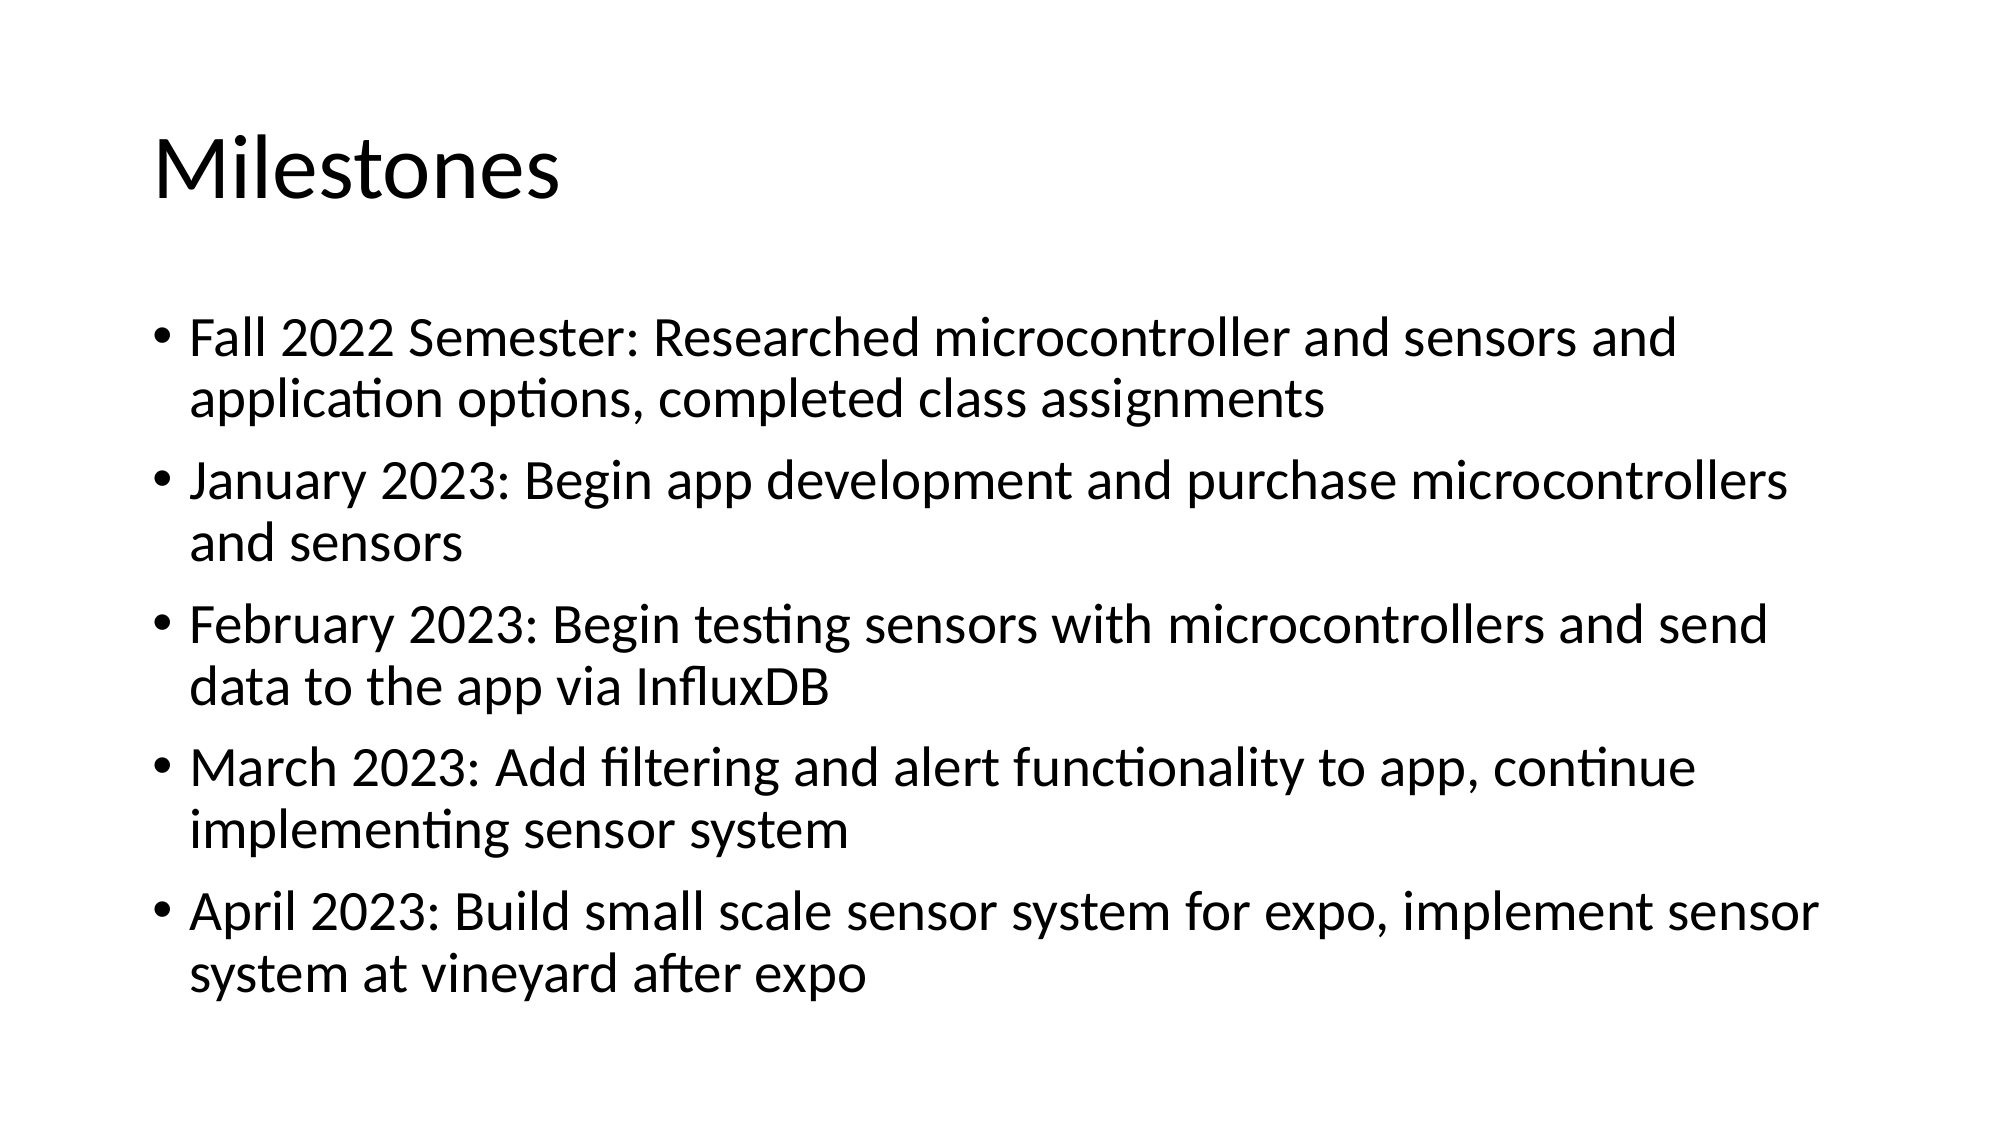

# Milestones
Fall 2022 Semester: Researched microcontroller and sensors and application options, completed class assignments
January 2023: Begin app development and purchase microcontrollers and sensors
February 2023: Begin testing sensors with microcontrollers and send data to the app via InfluxDB
March 2023: Add filtering and alert functionality to app, continue implementing sensor system
April 2023: Build small scale sensor system for expo, implement sensor system at vineyard after expo